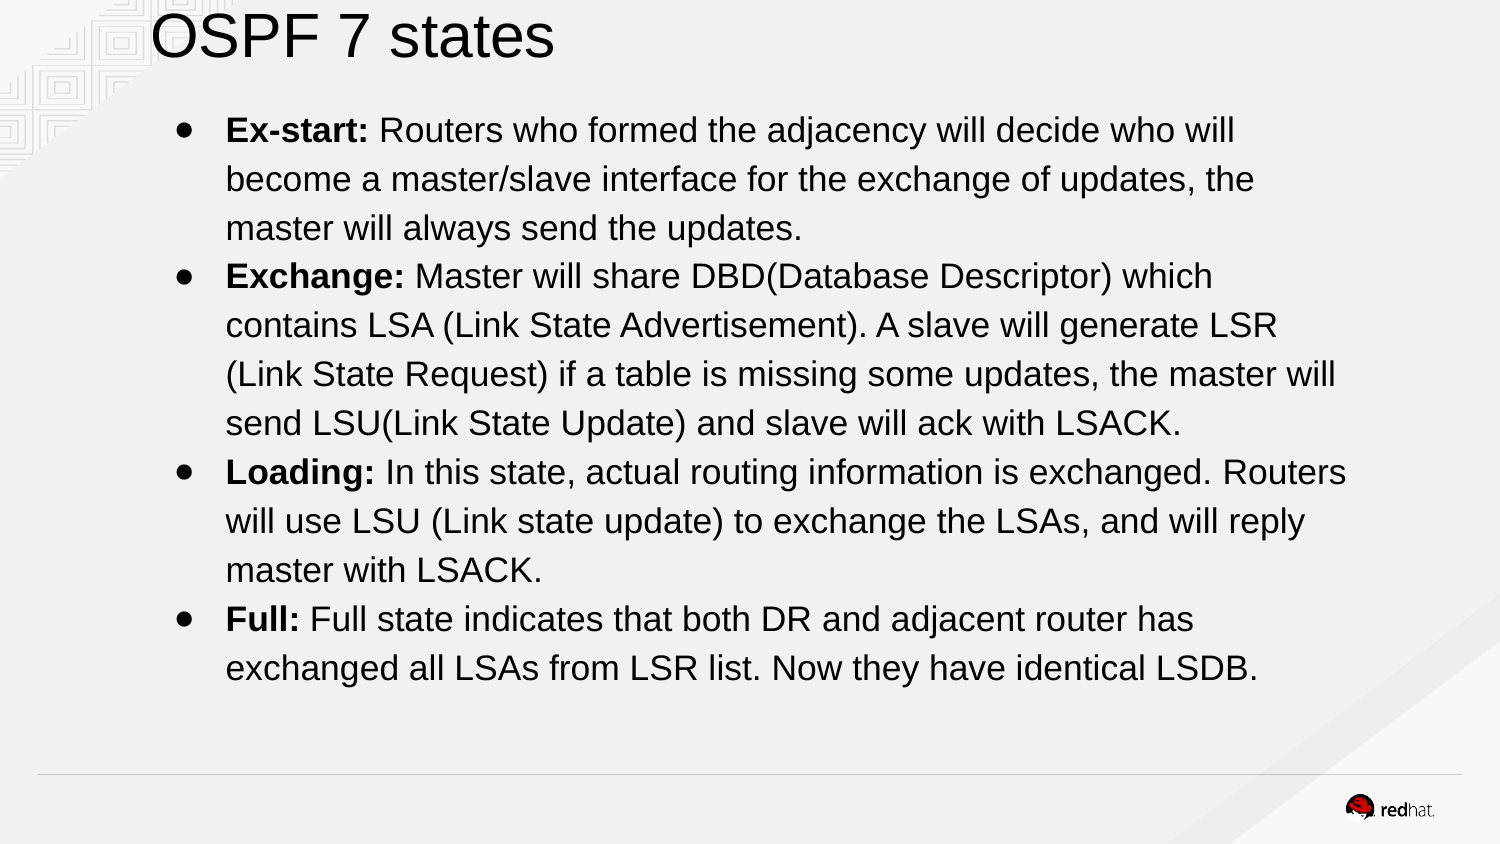

# OSPF 7 states
Ex-start: Routers who formed the adjacency will decide who will become a master/slave interface for the exchange of updates, the master will always send the updates.
Exchange: Master will share DBD(Database Descriptor) which contains LSA (Link State Advertisement). A slave will generate LSR (Link State Request) if a table is missing some updates, the master will send LSU(Link State Update) and slave will ack with LSACK.
Loading: In this state, actual routing information is exchanged. Routers will use LSU (Link state update) to exchange the LSAs, and will reply master with LSACK.
Full: Full state indicates that both DR and adjacent router has exchanged all LSAs from LSR list. Now they have identical LSDB.